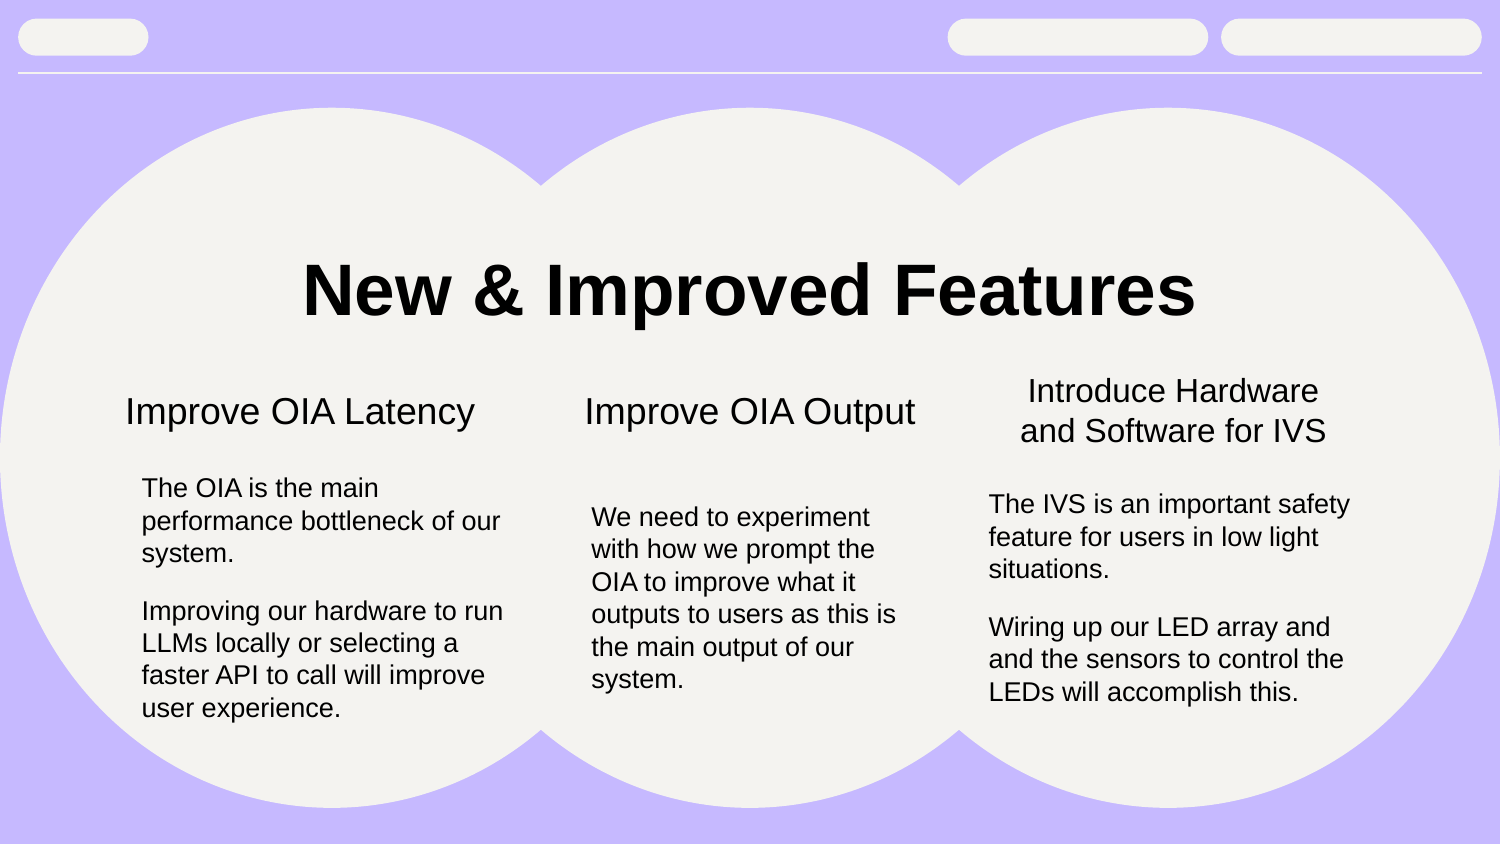

# New & Improved Features
Introduce Hardware and Software for IVS
Improve OIA Latency
Improve OIA Output
The OIA is the main performance bottleneck of our system.
Improving our hardware to run LLMs locally or selecting a faster API to call will improve user experience.
The IVS is an important safety feature for users in low light situations.
Wiring up our LED array and and the sensors to control the LEDs will accomplish this.
We need to experiment with how we prompt the OIA to improve what it outputs to users as this is the main output of our system.